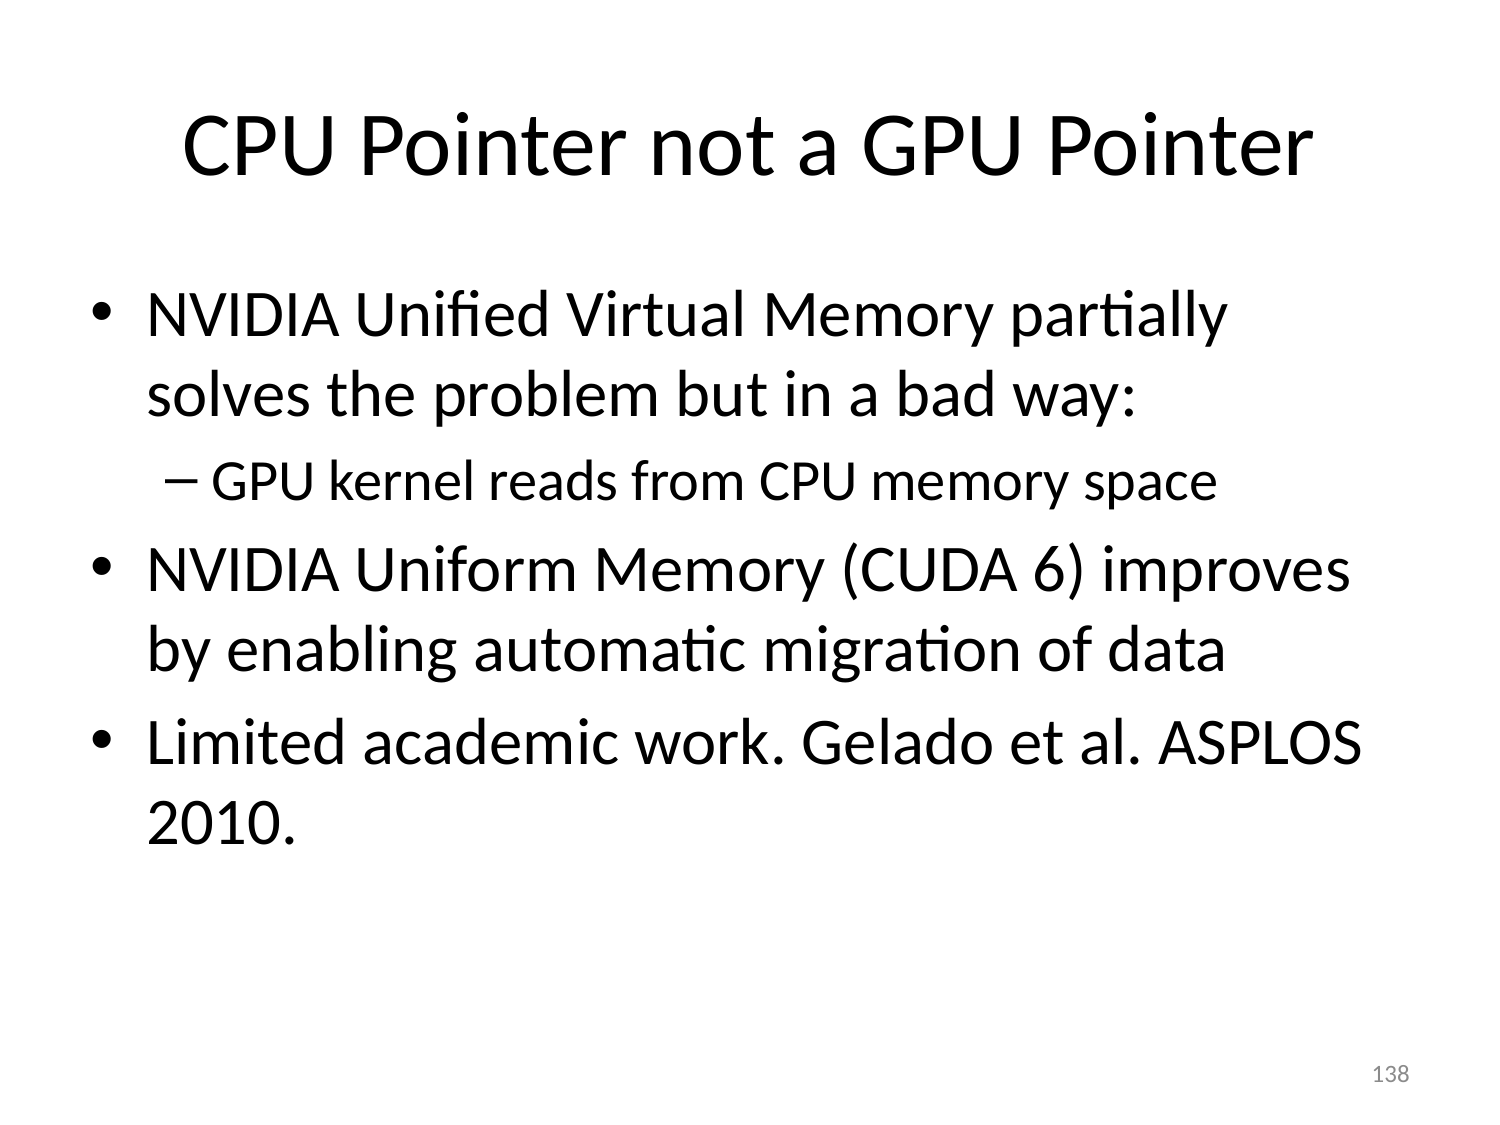

# CPU Pointer not a GPU Pointer
NVIDIA Unified Virtual Memory partially solves the problem but in a bad way:
GPU kernel reads from CPU memory space
NVIDIA Uniform Memory (CUDA 6) improves by enabling automatic migration of data
Limited academic work. Gelado et al. ASPLOS 2010.

138